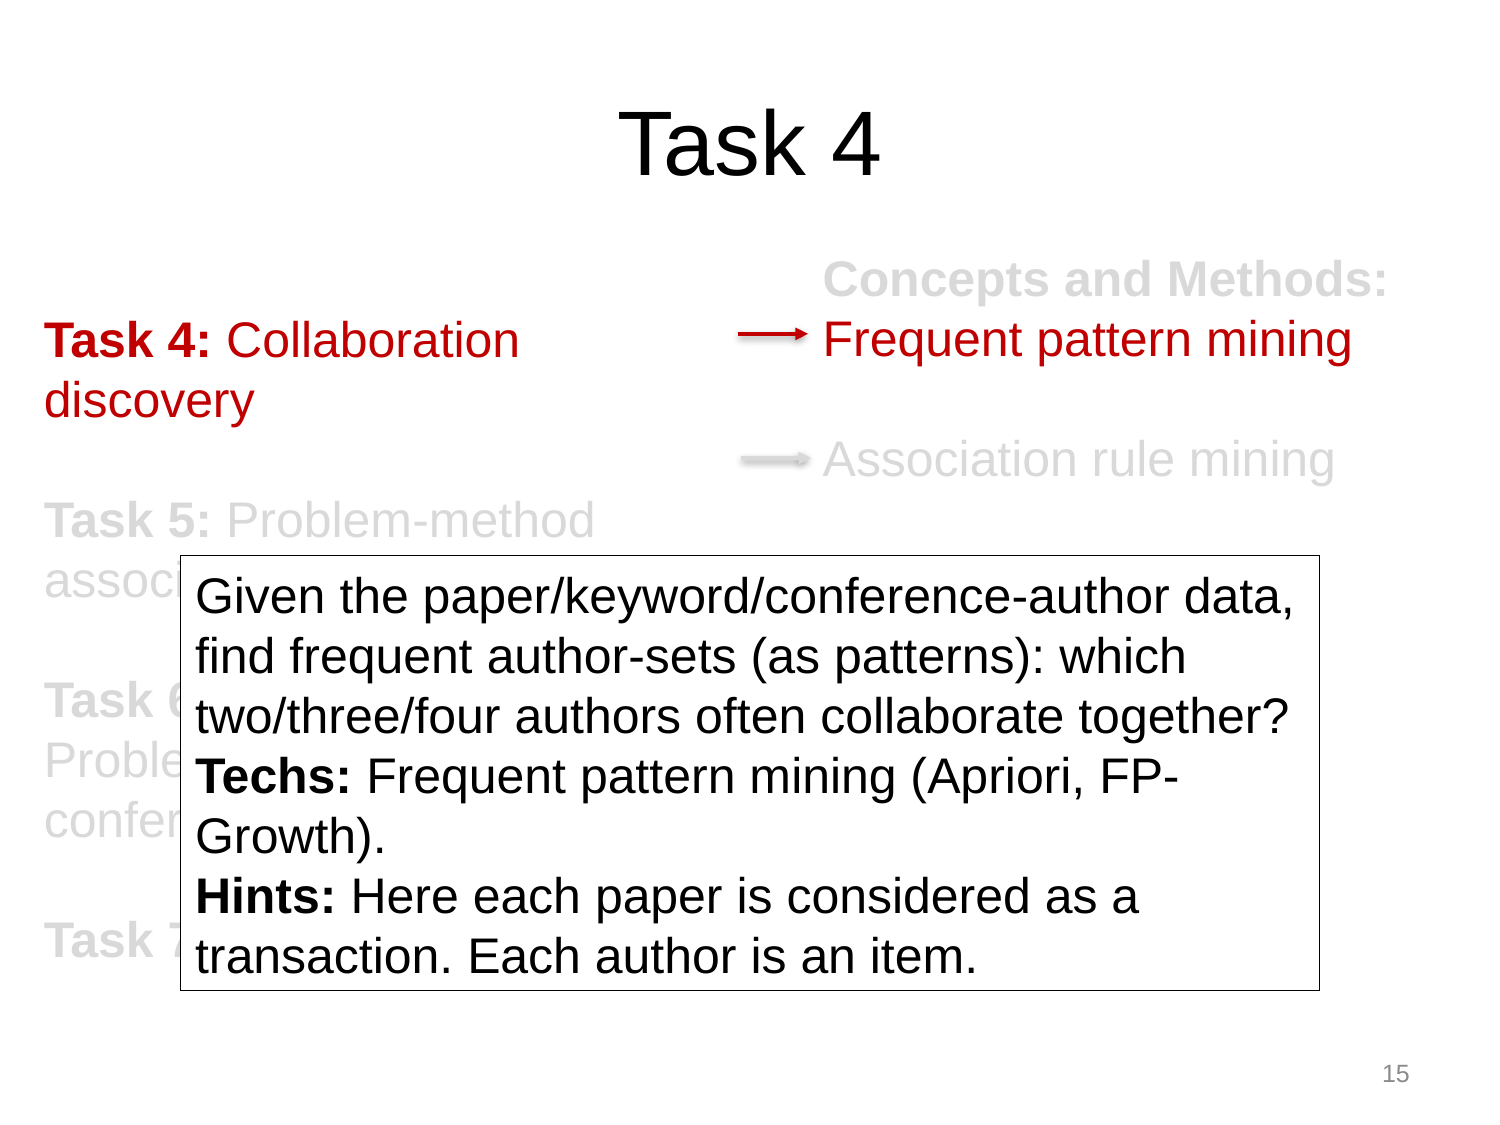

# Task 4
Concepts and Methods:
Frequent pattern mining

Association rule mining

Classification

Clustering
Task 4: Collaboration discovery

Task 5: Problem-method association mining

Task 6: Problem/method/author-to-conference classification

Task 7: Paper clustering
Given the paper/keyword/conference-author data, find frequent author-sets (as patterns): which two/three/four authors often collaborate together?
Techs: Frequent pattern mining (Apriori, FP-Growth).
Hints: Here each paper is considered as a transaction. Each author is an item.
15